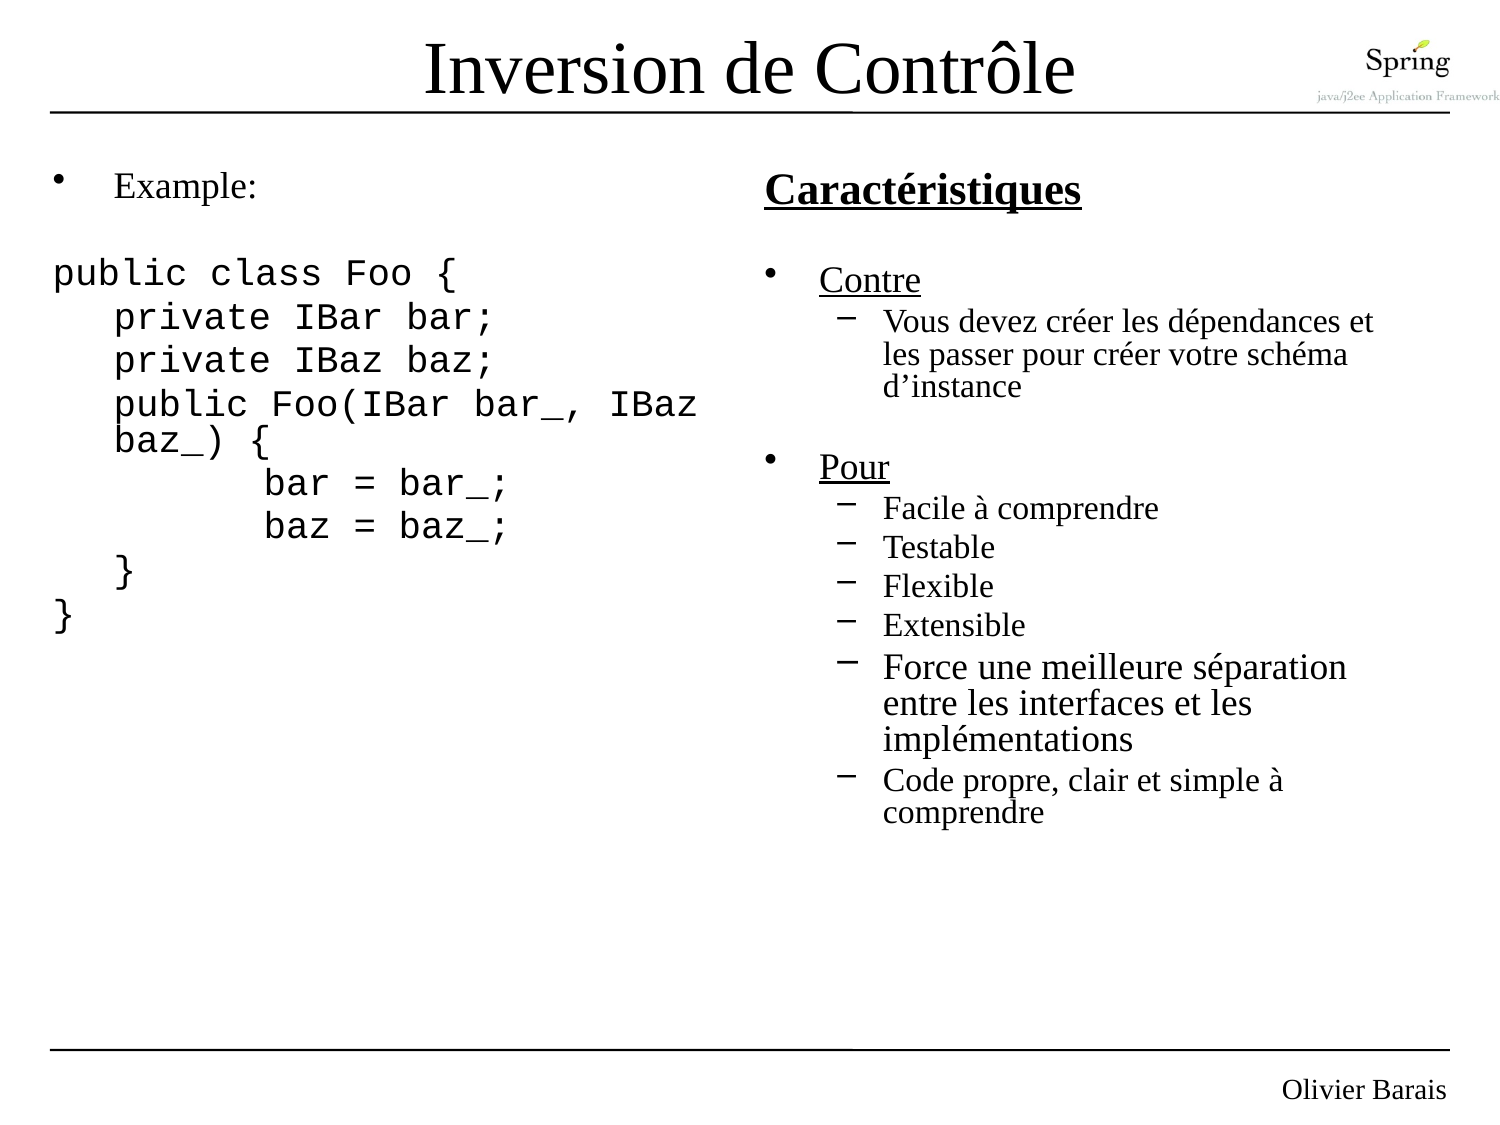

# Inversion de Contrôle
Example:

public class Foo {
	private IBar bar;
	private IBaz baz;
	public Foo(IBar bar_, IBaz baz_) {
		bar = bar_;
		baz = baz_;
	}
}

Caractéristiques

Contre
Vous devez créer les dépendances et les passer pour créer votre schéma d’instance

Pour
Facile à comprendre
Testable
Flexible
Extensible
Force une meilleure séparation entre les interfaces et les implémentations
Code propre, clair et simple à comprendre

37